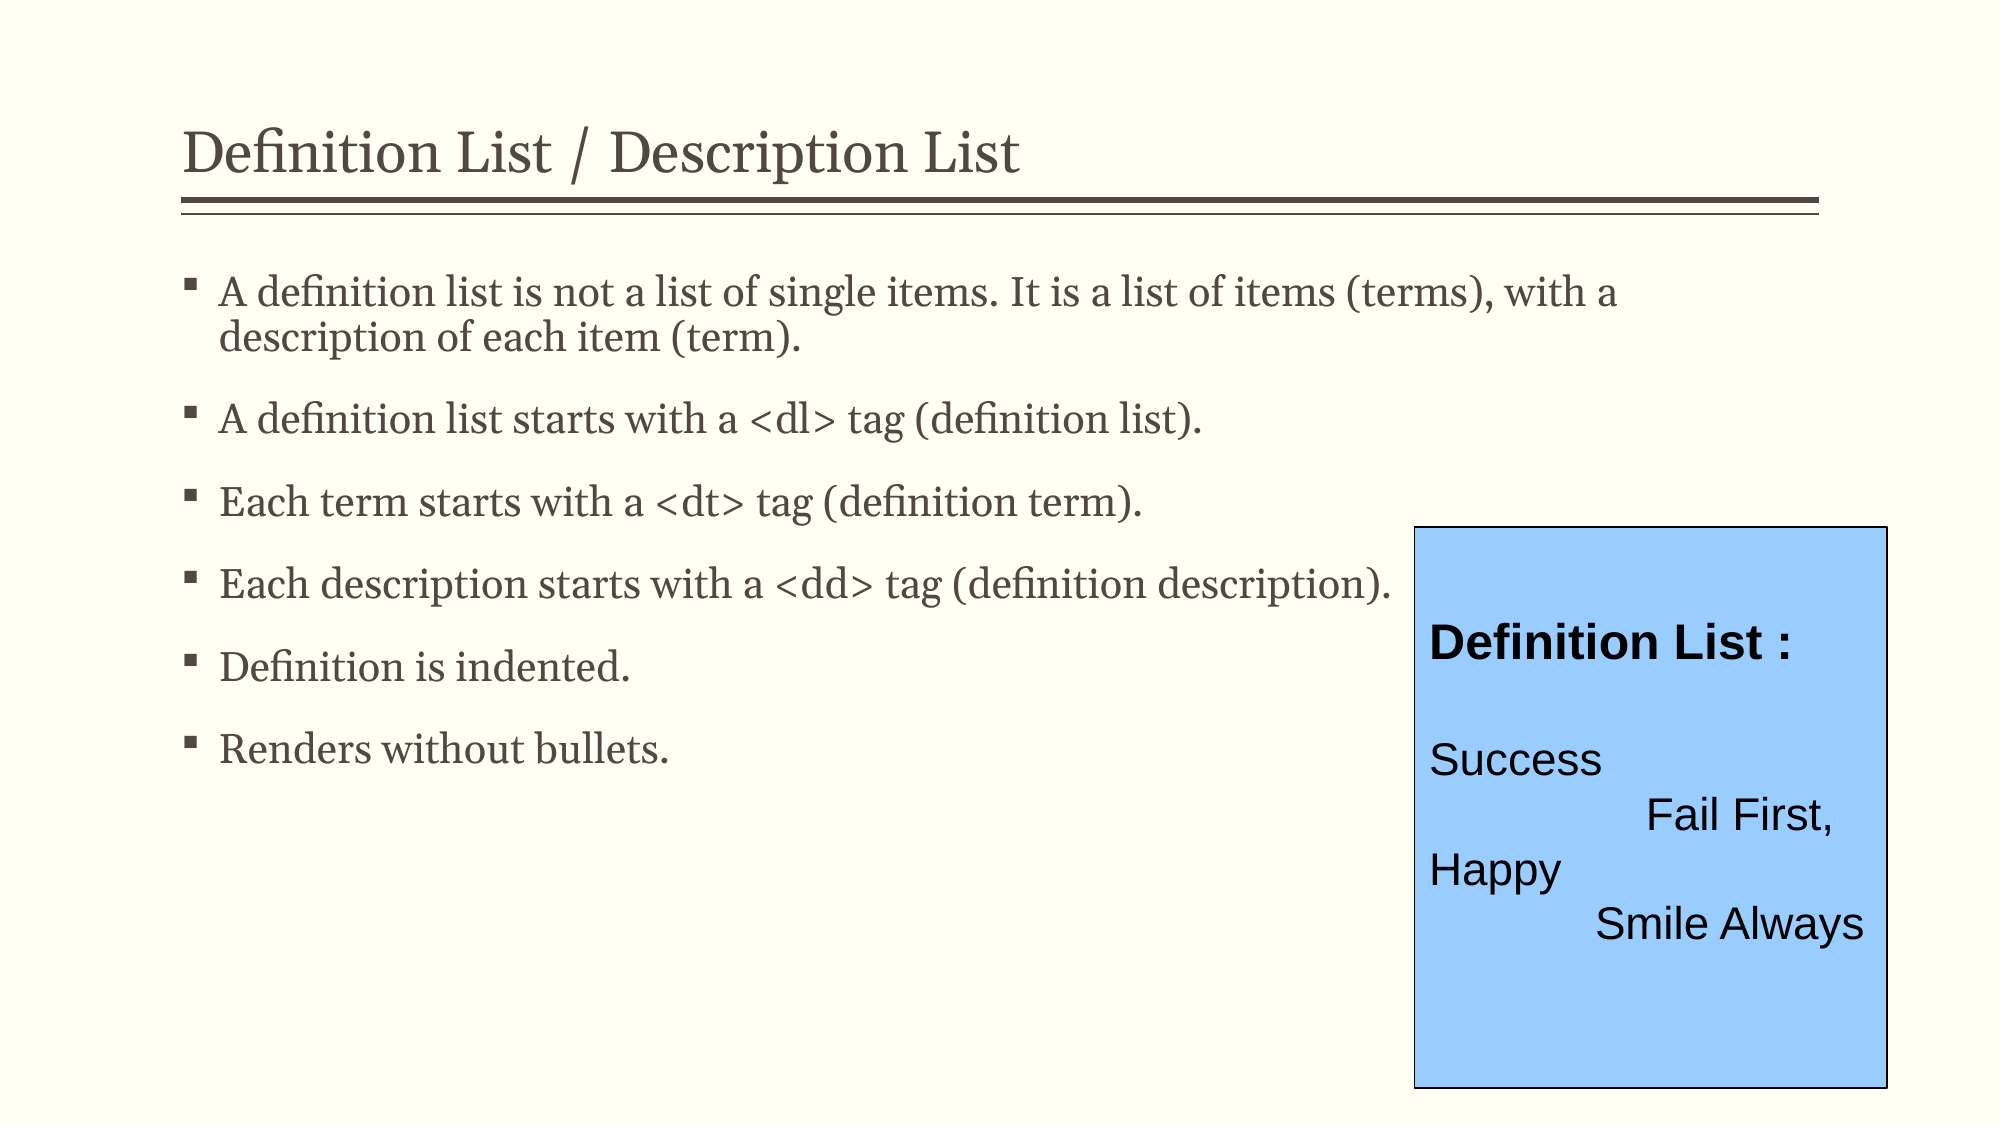

# Definition List / Description List
A definition list is not a list of single items. It is a list of items (terms), with a description of each item (term).
A definition list starts with a <dl> tag (definition list).
Each term starts with a <dt> tag (definition term).
Each description starts with a <dd> tag (definition description).
Definition is indented.
Renders without bullets.

Definition List :

Success
                 Fail First,
Happy
             Smile Always